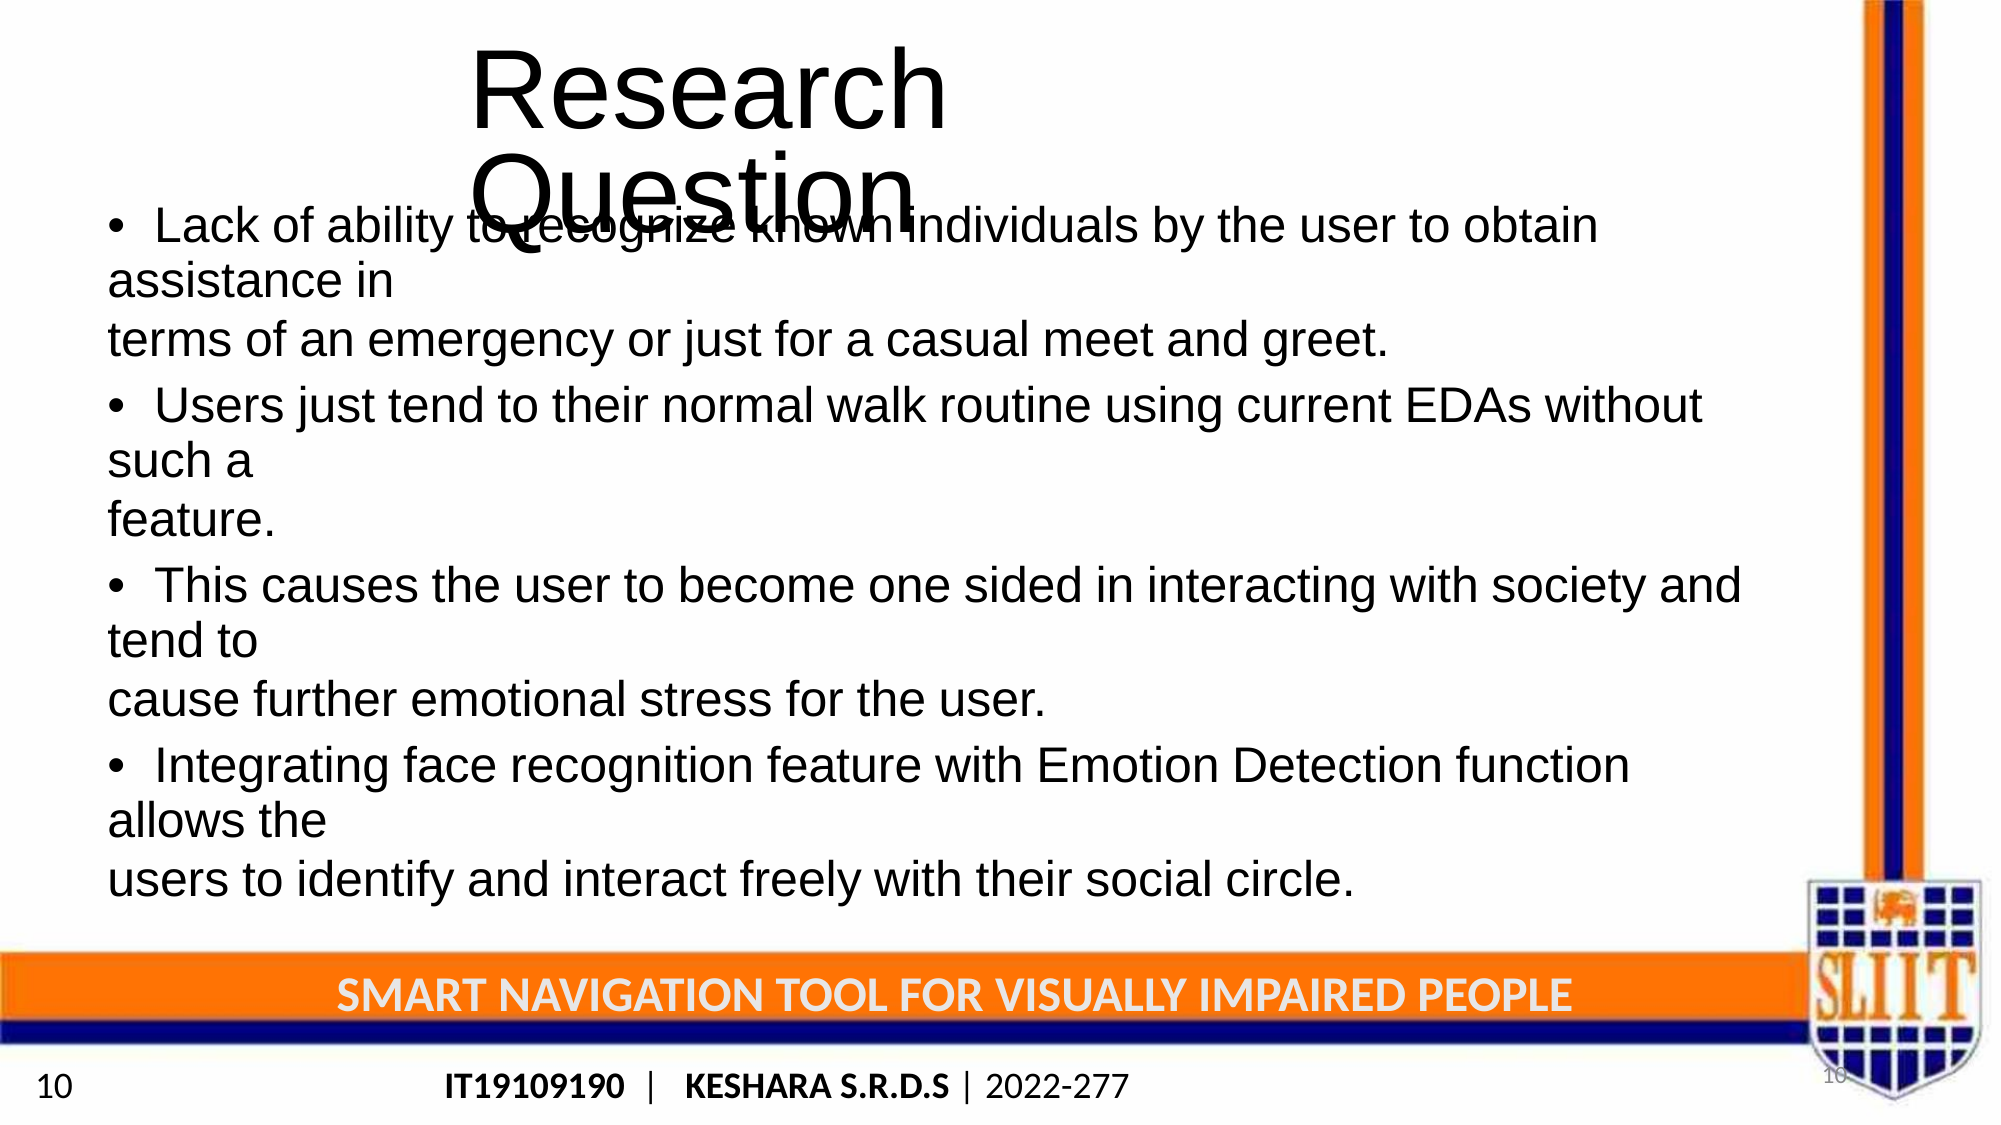

Research Question
• Lack of ability to recognize known individuals by the user to obtain assistance in
terms of an emergency or just for a casual meet and greet.
• Users just tend to their normal walk routine using current EDAs without such a
feature.
• This causes the user to become one sided in interacting with society and tend to
cause further emotional stress for the user.
• Integrating face recognition feature with Emotion Detection function allows the
users to identify and interact freely with their social circle.
SMART NAVIGATION TOOL FOR VISUALLY IMPAIRED PEOPLE
10
10
IT19109190 | KESHARA S.R.D.S | 2022-277